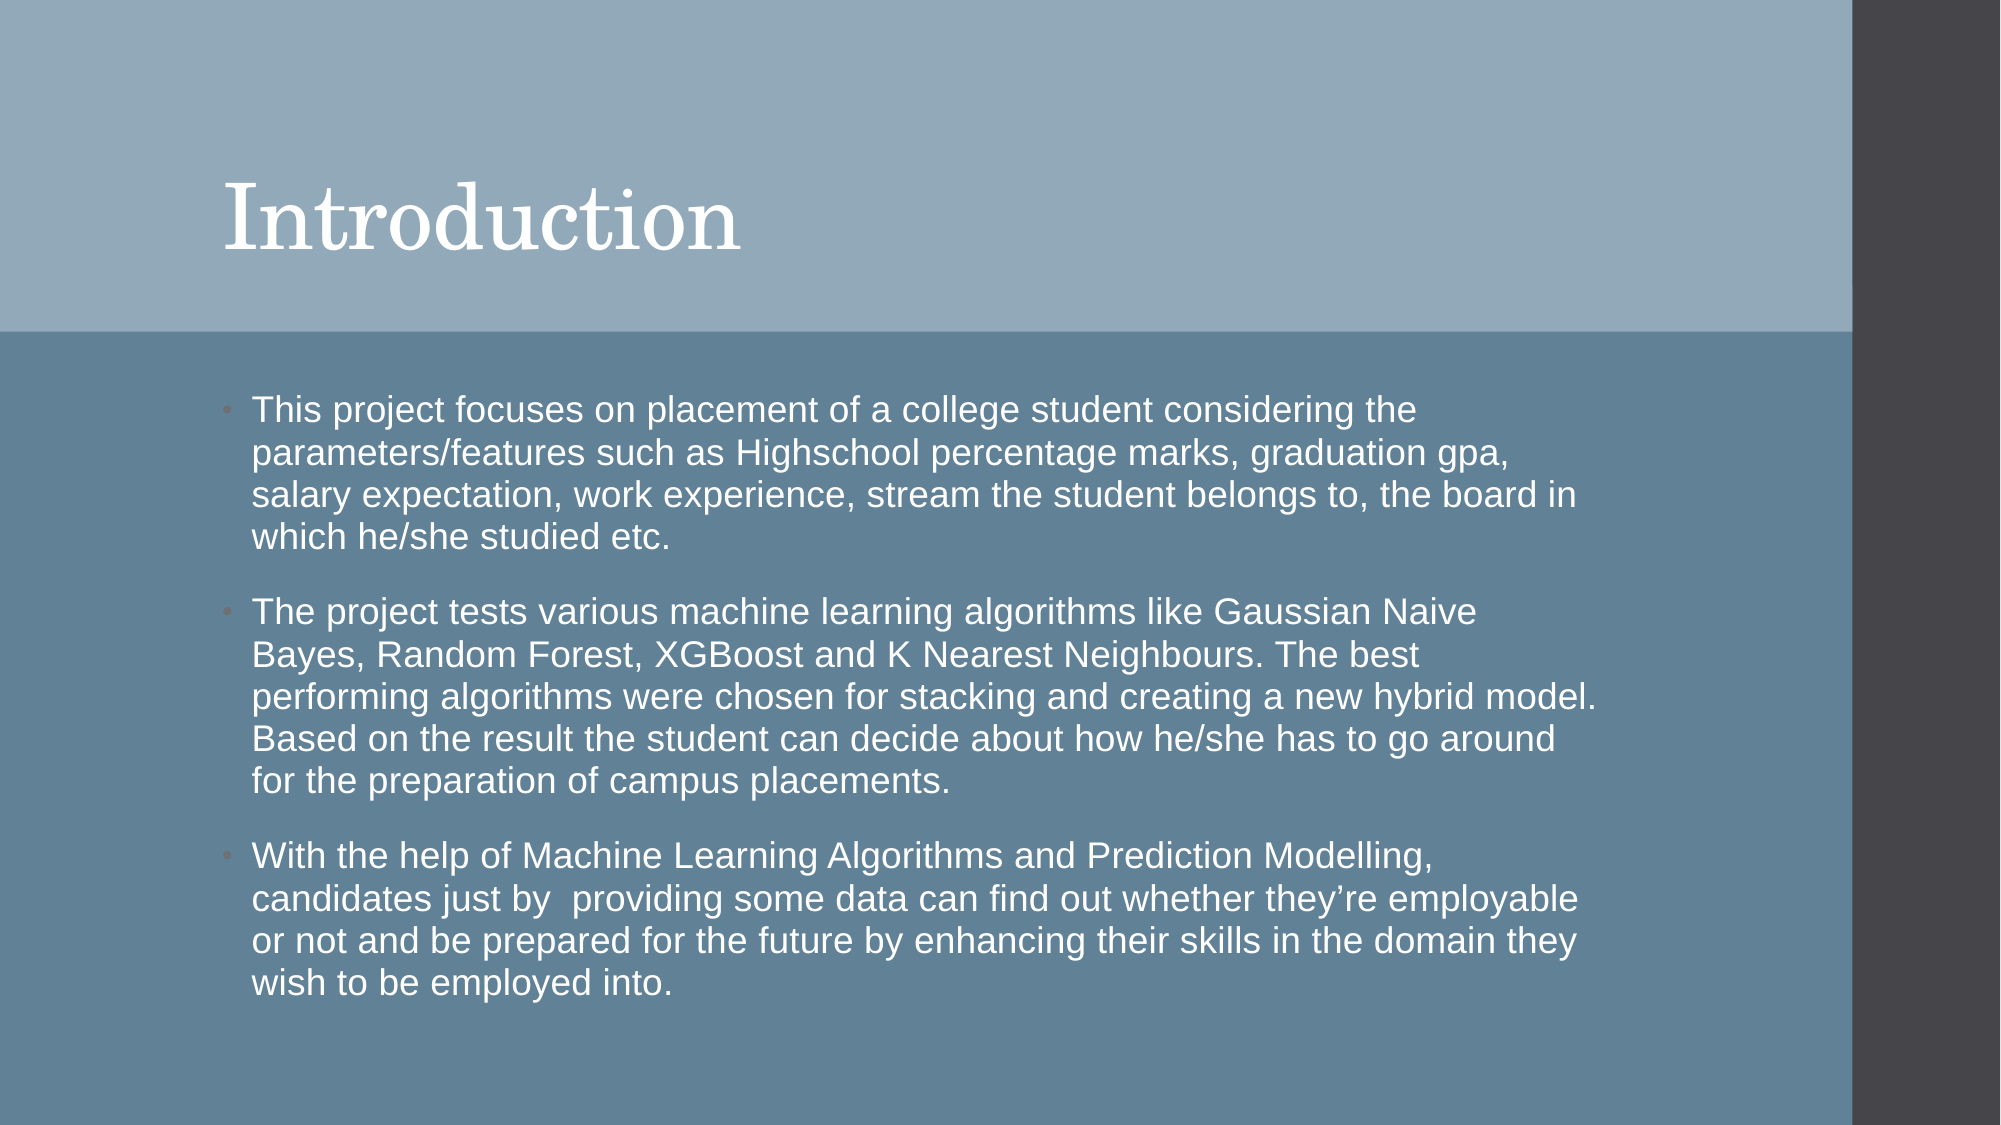

# Introduction

This project focuses on placement of a college student considering the parameters/features such as Highschool percentage marks, graduation gpa, salary expectation, work experience, stream the student belongs to, the board in which he/she studied etc.
The project tests various machine learning algorithms like Gaussian Naive Bayes, Random Forest, XGBoost and K Nearest Neighbours. The best performing algorithms were chosen for stacking and creating a new hybrid model. Based on the result the student can decide about how he/she has to go around for the preparation of campus placements.
With the help of Machine Learning Algorithms and Prediction Modelling, candidates just by  providing some data can find out whether they’re employable or not and be prepared for the future by enhancing their skills in the domain they wish to be employed into.